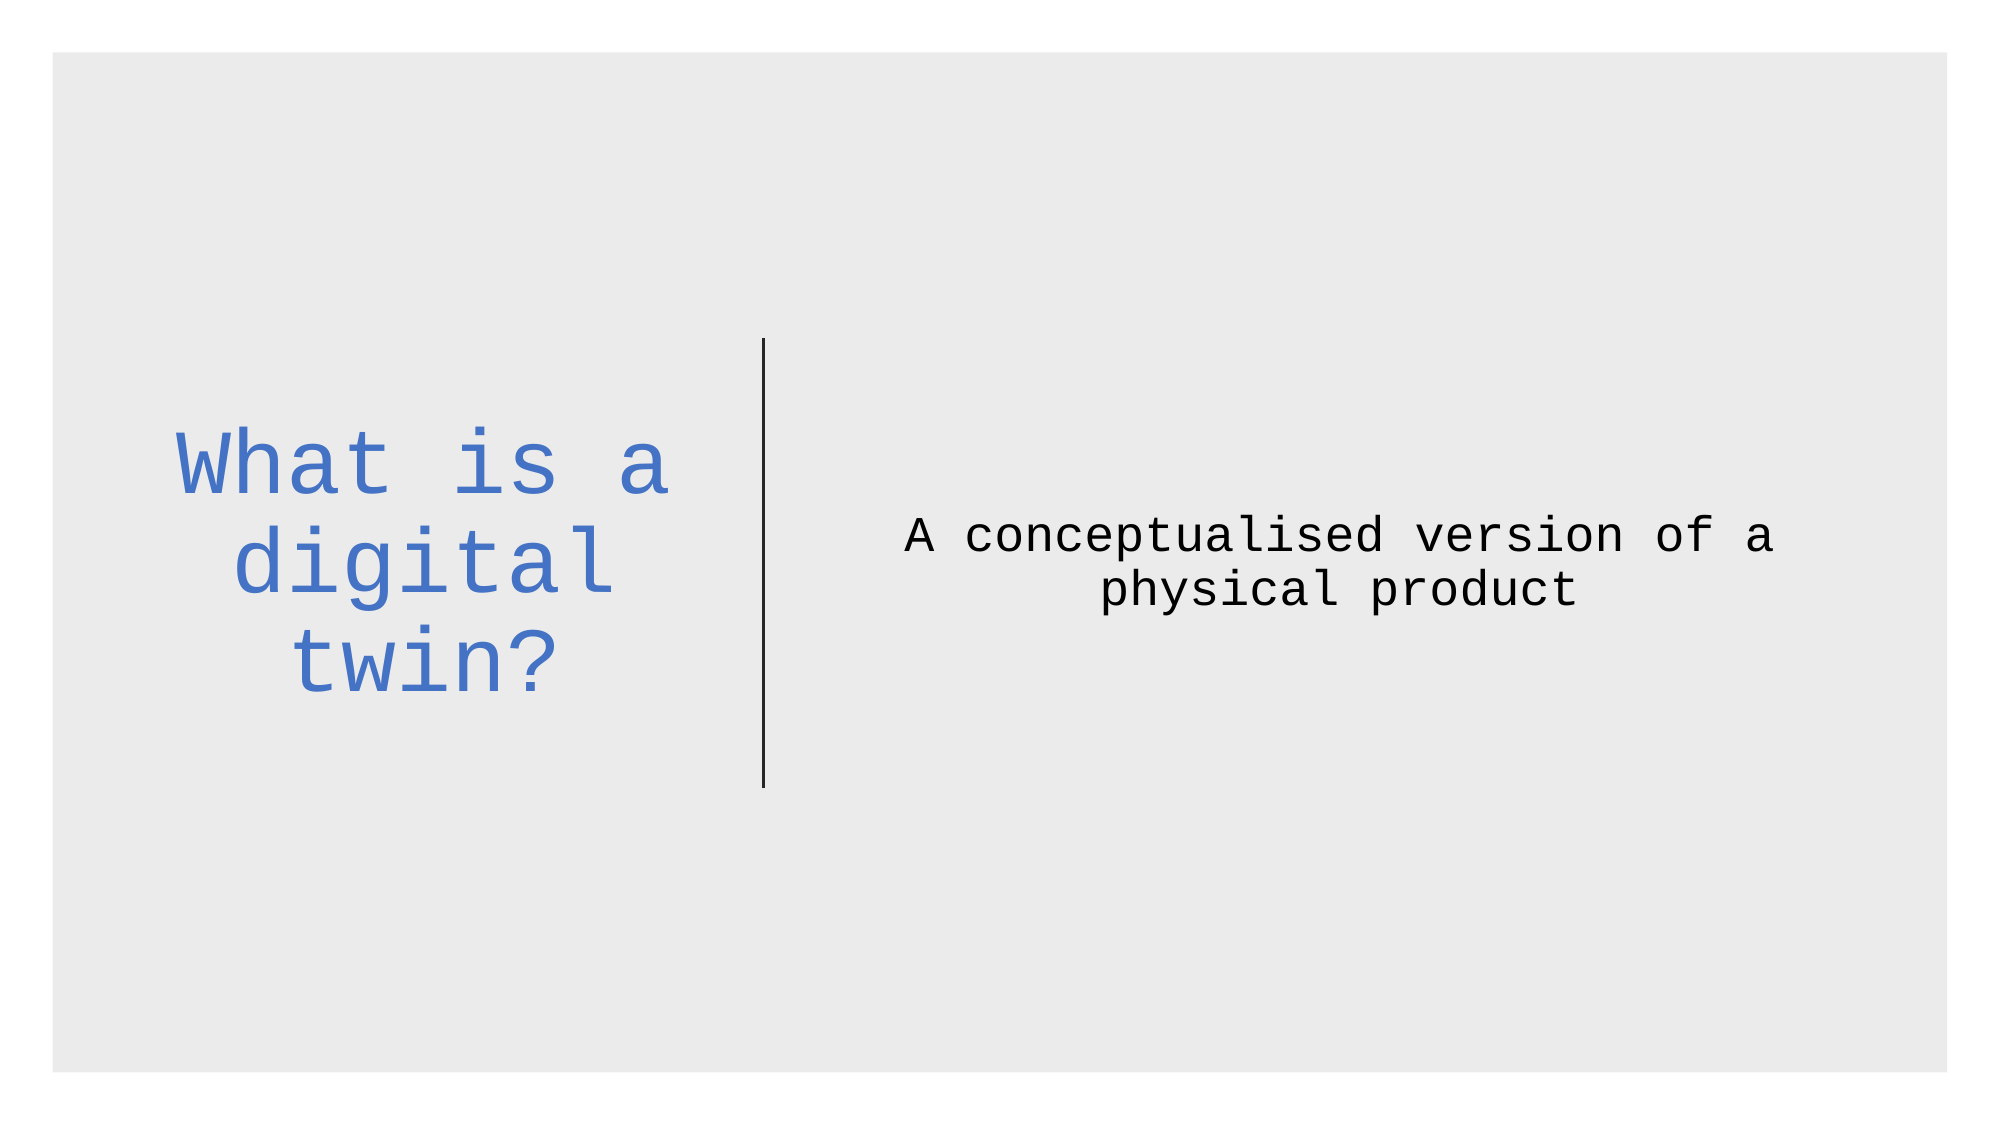

# What is a digital twin?
A conceptualised version of a physical product